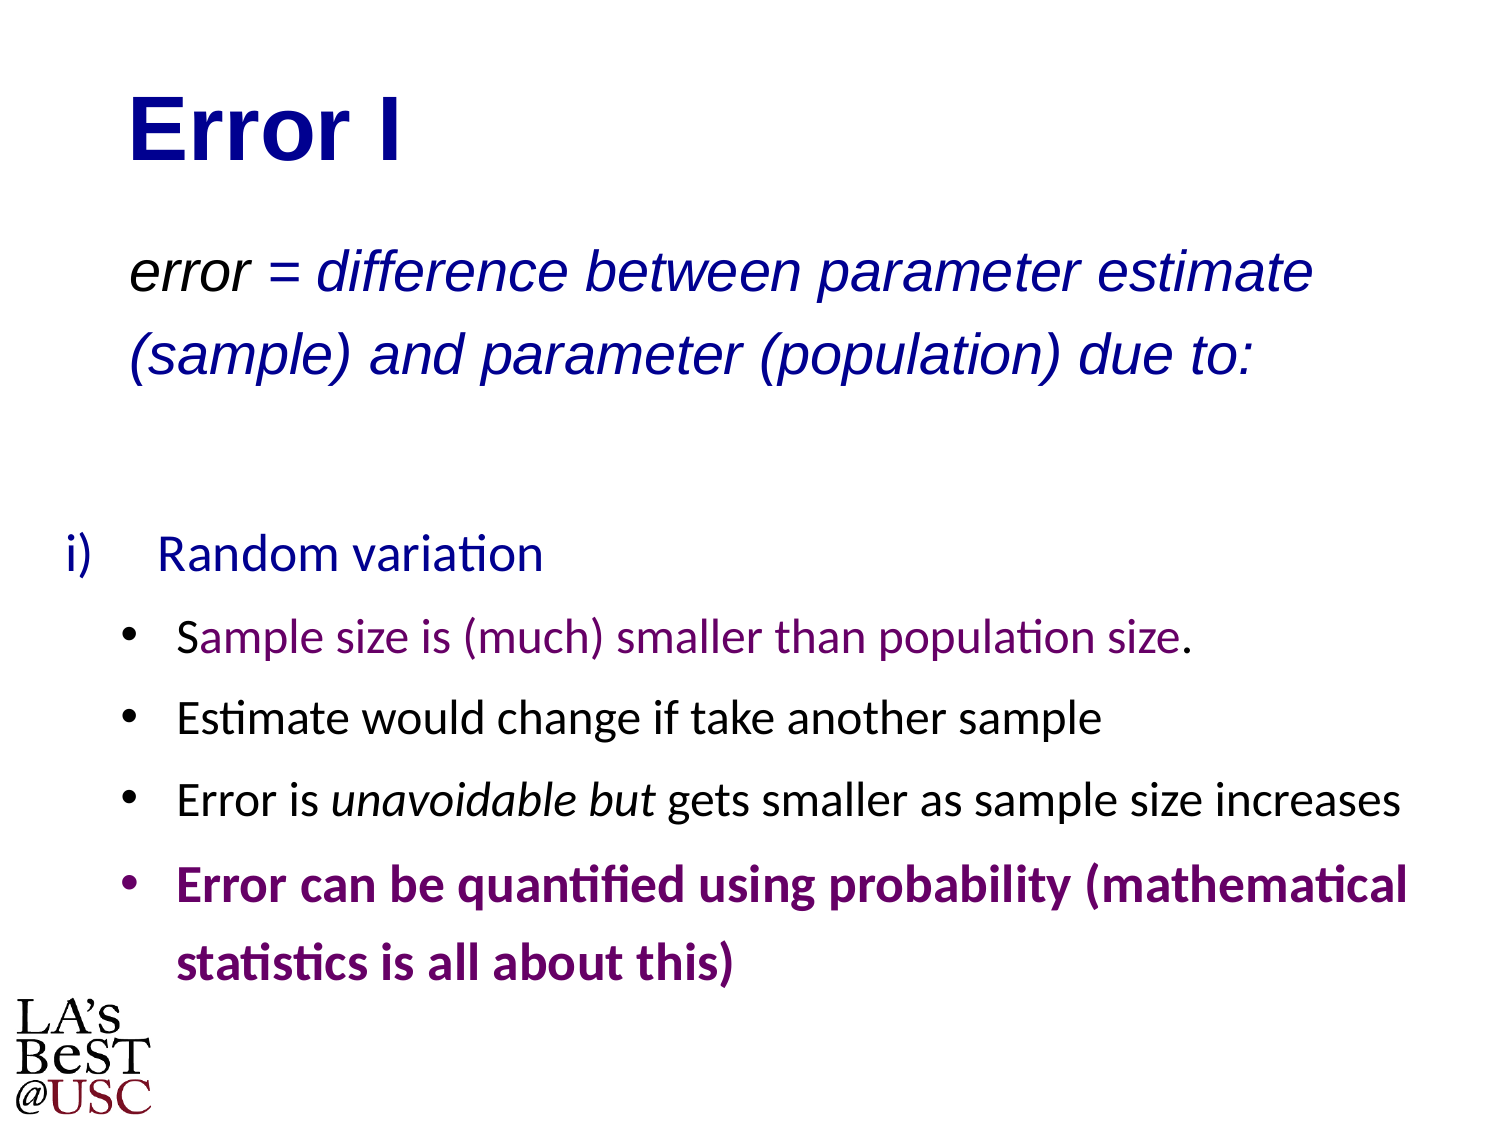

# Error I
error = difference between parameter estimate (sample) and parameter (population) due to:

Random variation
Sample size is (much) smaller than population size.
Estimate would change if take another sample
Error is unavoidable but gets smaller as sample size increases
Error can be quantified using probability (mathematical statistics is all about this)